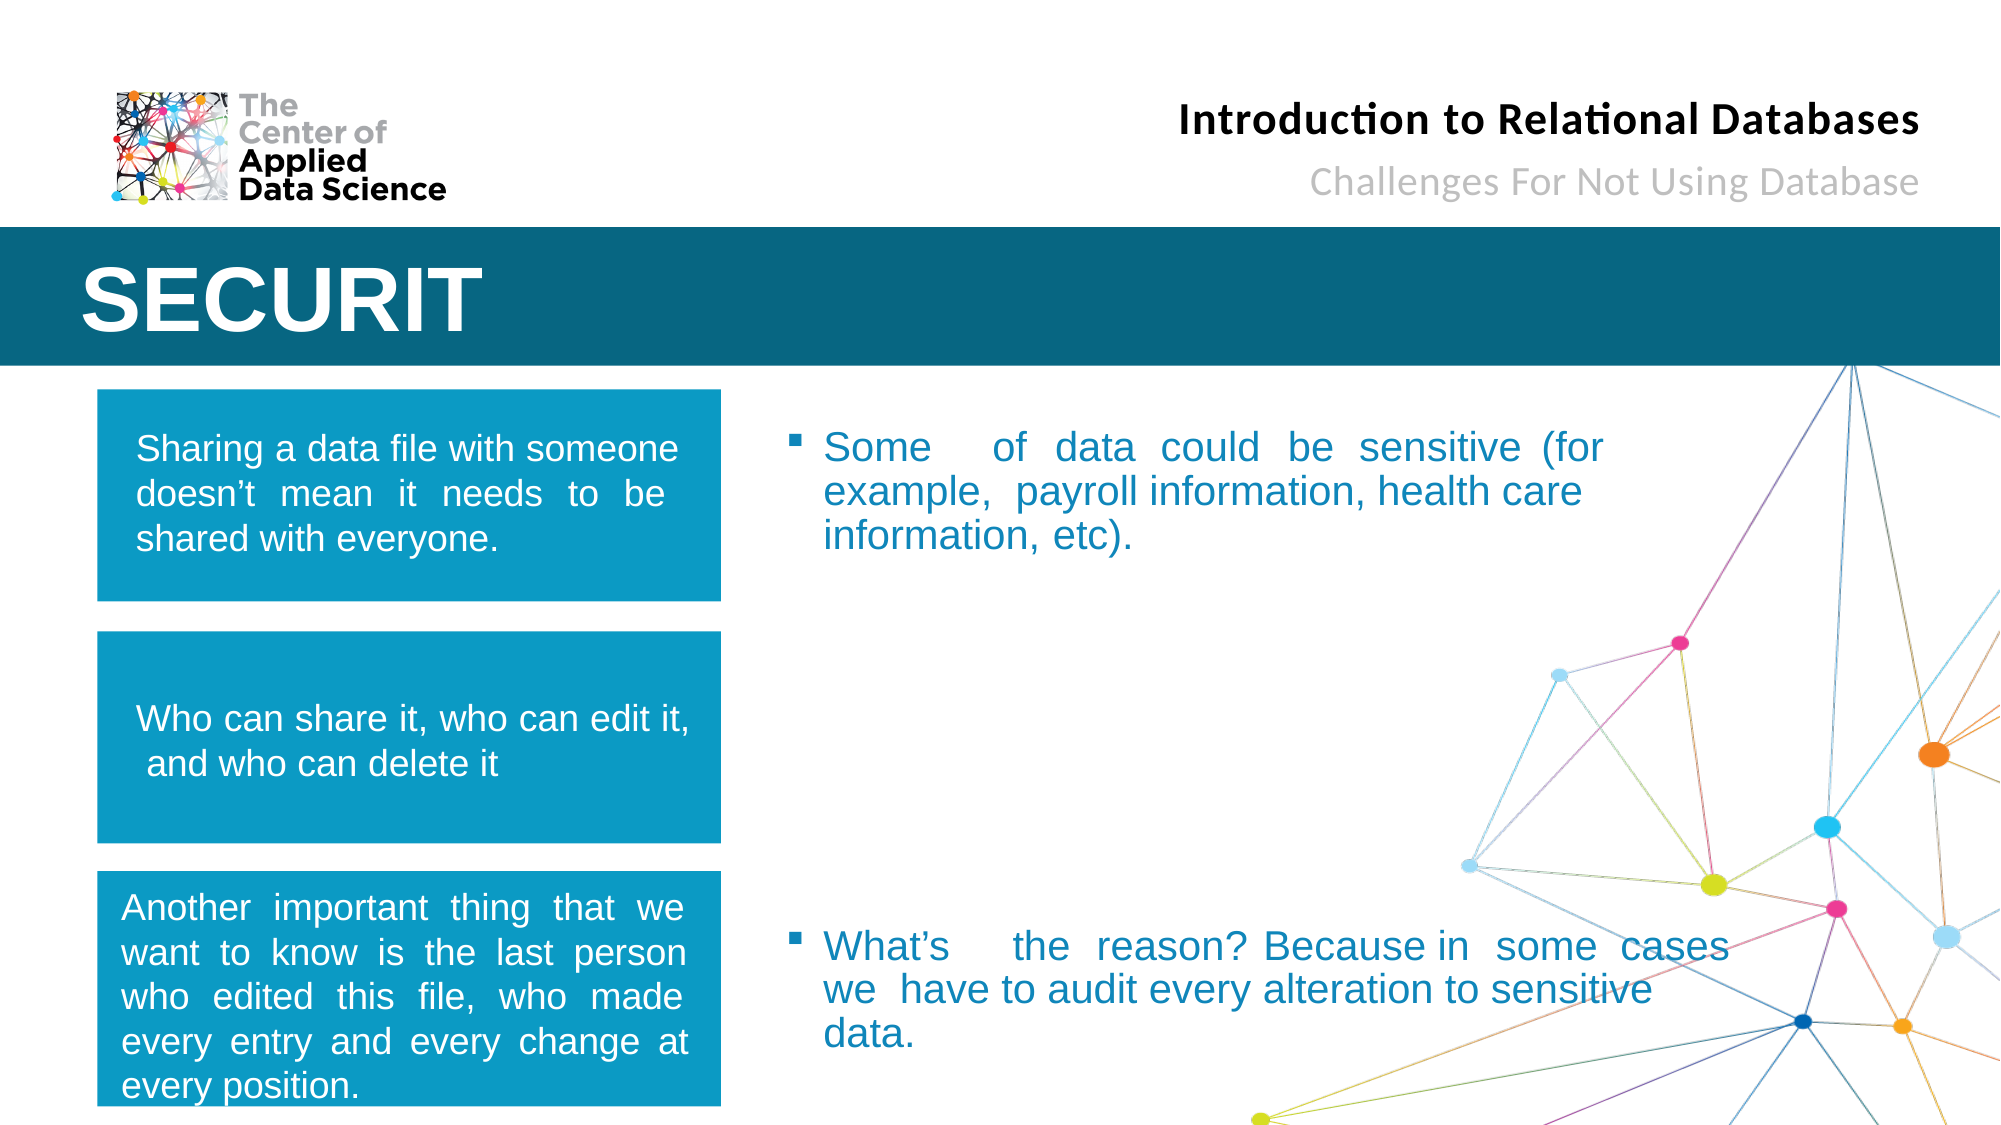

# Introduction to Relational Databases
Challenges For Not Using Database

SECURITY

Some	of	data	could	be	sensitive	(for	example,  payroll information, health care information, etc).
Sharing a data file with someone  doesn’t mean it needs to be  shared with everyone.

Who can share it, who can edit it,  and who can delete it

Another important thing that we  want to know is the last person  who edited this file, who made  every entry and every change at  every position.

What’s	the	reason?	Because	in	some	cases	we  have to audit every alteration to sensitive data.